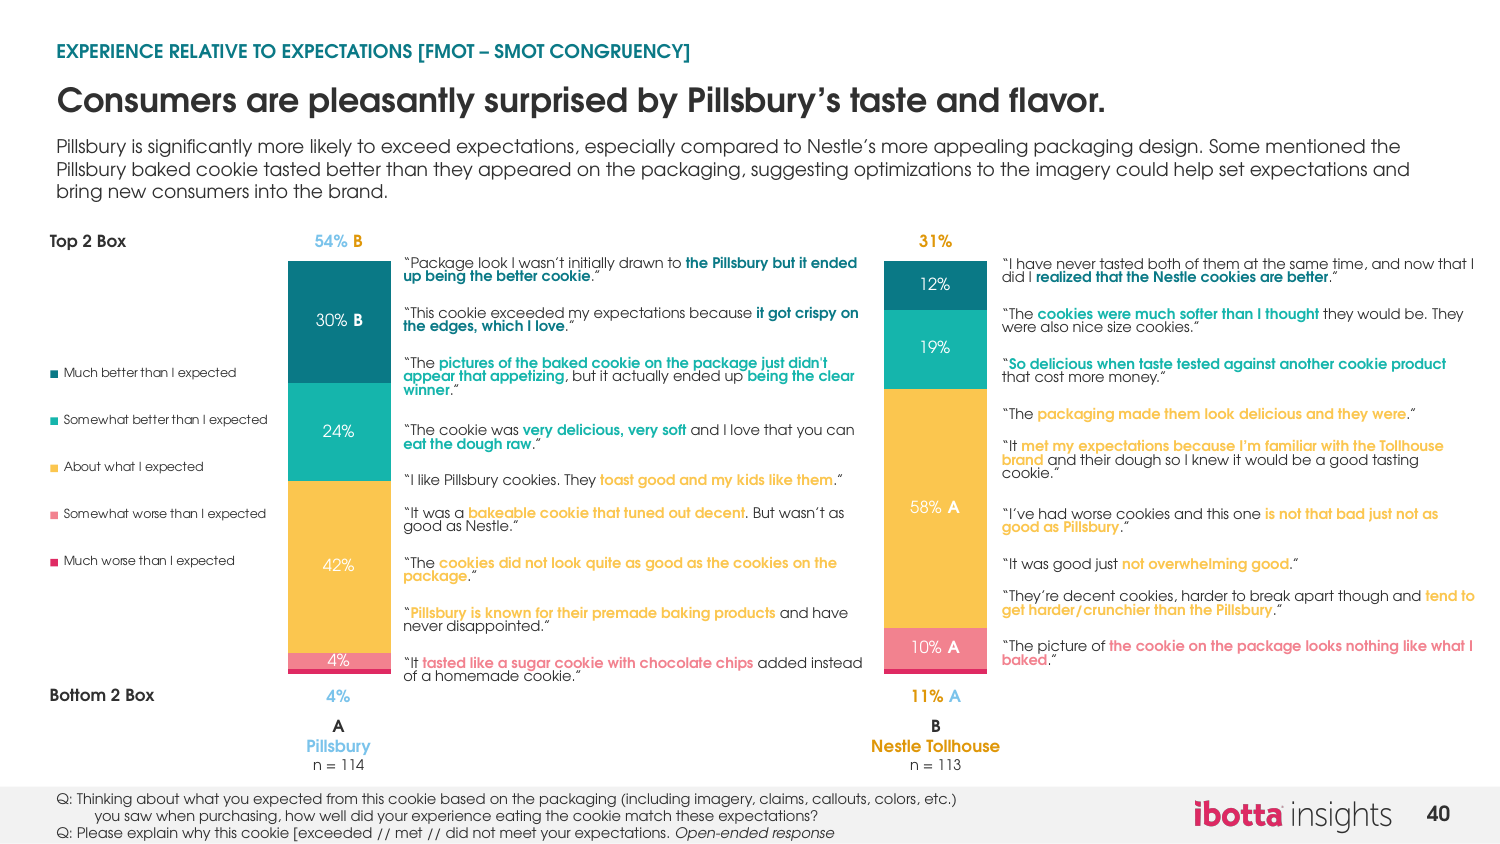

EXPERIENCE RELATIVE TO EXPECTATIONS [FMOT – SMOT CONGRUENCY]
# Consumers are pleasantly surprised by Pillsbury’s taste and flavor.
Pillsbury is significantly more likely to exceed expectations, especially compared to Nestle’s more appealing packaging design. Some mentioned the Pillsbury baked cookie tasted better than they appeared on the packaging, suggesting optimizations to the imagery could help set expectations and bring new consumers into the brand.
Top 2 Box
54% B
31%
| “Package look I wasn’t initially drawn to the Pillsbury but it ended up being the better cookie.” |
| --- |
| “This cookie exceeded my expectations because it got crispy on the edges, which I love.” |
| “The pictures of the baked cookie on the package just didn't appear that appetizing, but it actually ended up being the clear winner.” |
| “The cookie was very delicious, very soft and I love that you can eat the dough raw.” |
| “I like Pillsbury cookies. They toast good and my kids like them.” |
| “It was a bakeable cookie that tuned out decent. But wasn’t as good as Nestle.” |
| “The cookies did not look quite as good as the cookies on the package.” |
| “Pillsbury is known for their premade baking products and have never disappointed.” |
| “It tasted like a sugar cookie with chocolate chips added instead of a homemade cookie.” |
| “I have never tasted both of them at the same time, and now that I did I realized that the Nestle cookies are better.” |
| --- |
| “The cookies were much softer than I thought they would be. They were also nice size cookies.” |
| “So delicious when taste tested against another cookie product that cost more money.” |
| “The packaging made them look delicious and they were.” |
| “It met my expectations because I’m familiar with the Tollhouse brand and their dough so I knew it would be a good tasting cookie.” |
| “I’ve had worse cookies and this one is not that bad just not as good as Pillsbury.” |
| “It was good just not overwhelming good.” |
| “They’re decent cookies, harder to break apart though and tend to get harder/crunchier than the Pillsbury.” |
| “The picture of the cookie on the package looks nothing like what I baked.” |

### Chart

| Category | Much worse than I expected | Somewhat worse than I expected | About what I expected | Somewhat better than I expected | Much better than I expected |
|---|---|---|---|---|---|
| GMI | 0.01 | 0.04 | 0.42 | 0.24 | 0.3 |
| Competitive | 0.01 | 0.1 | 0.58 | 0.19 | 0.12 |
Bottom 2 Box
4%
11% A
A
Pillsbury
n = 114
B
Nestle Tollhouse
n = 113
40
Q: Thinking about what you expected from this cookie based on the packaging (including imagery, claims, callouts, colors, etc.) you saw when purchasing, how well did your experience eating the cookie match these expectations?
Q: Please explain why this cookie [exceeded // met // did not meet your expectations. Open-ended response